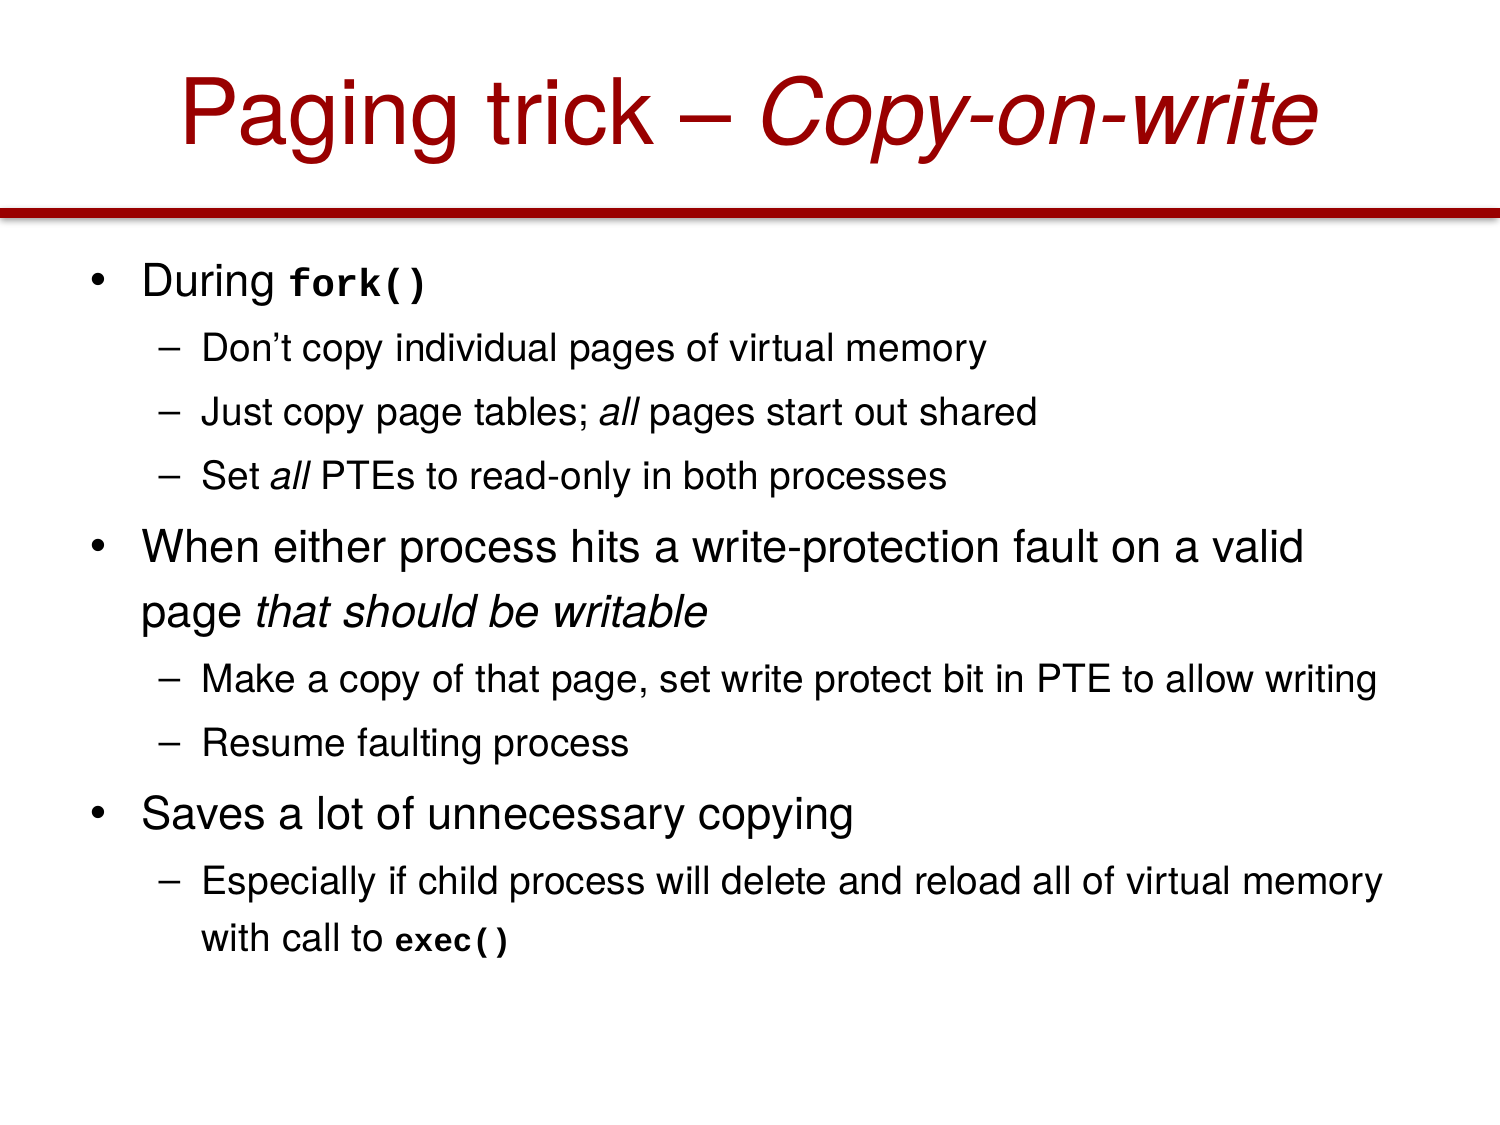

# Paging trick – Copy-on-write
During fork()
Don’t copy individual pages of virtual memory
Just copy page tables; all pages start out shared
Set all PTEs to read-only in both processes
When either process hits a write-protection fault on a valid page that should be writable
Make a copy of that page, set write protect bit in PTE to allow writing
Resume faulting process
Saves a lot of unnecessary copying
Especially if child process will delete and reload all of virtual memory with call to exec()